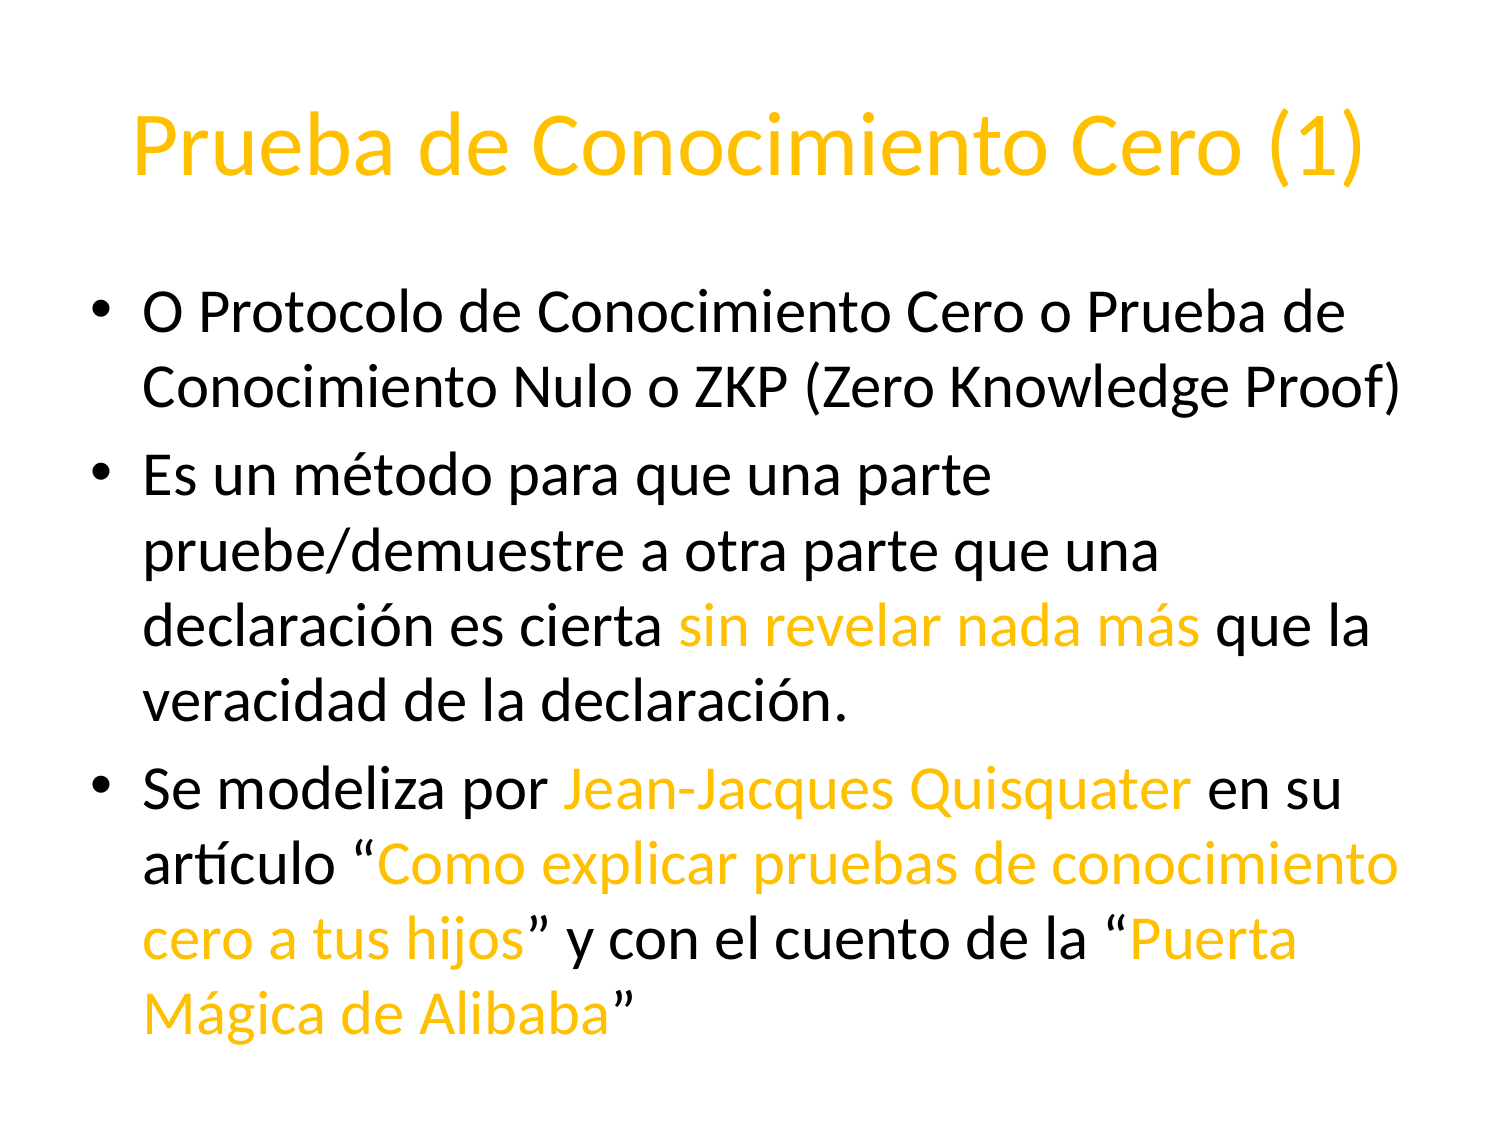

# Prueba de Conocimiento Cero (1)
O Protocolo de Conocimiento Cero o Prueba de Conocimiento Nulo o ZKP (Zero Knowledge Proof)
Es un método para que una parte pruebe/demuestre a otra parte que una declaración es cierta sin revelar nada más que la veracidad de la declaración.
Se modeliza por Jean-Jacques Quisquater en su artículo “Como explicar pruebas de conocimiento cero a tus hijos” y con el cuento de la “Puerta Mágica de Alibaba”